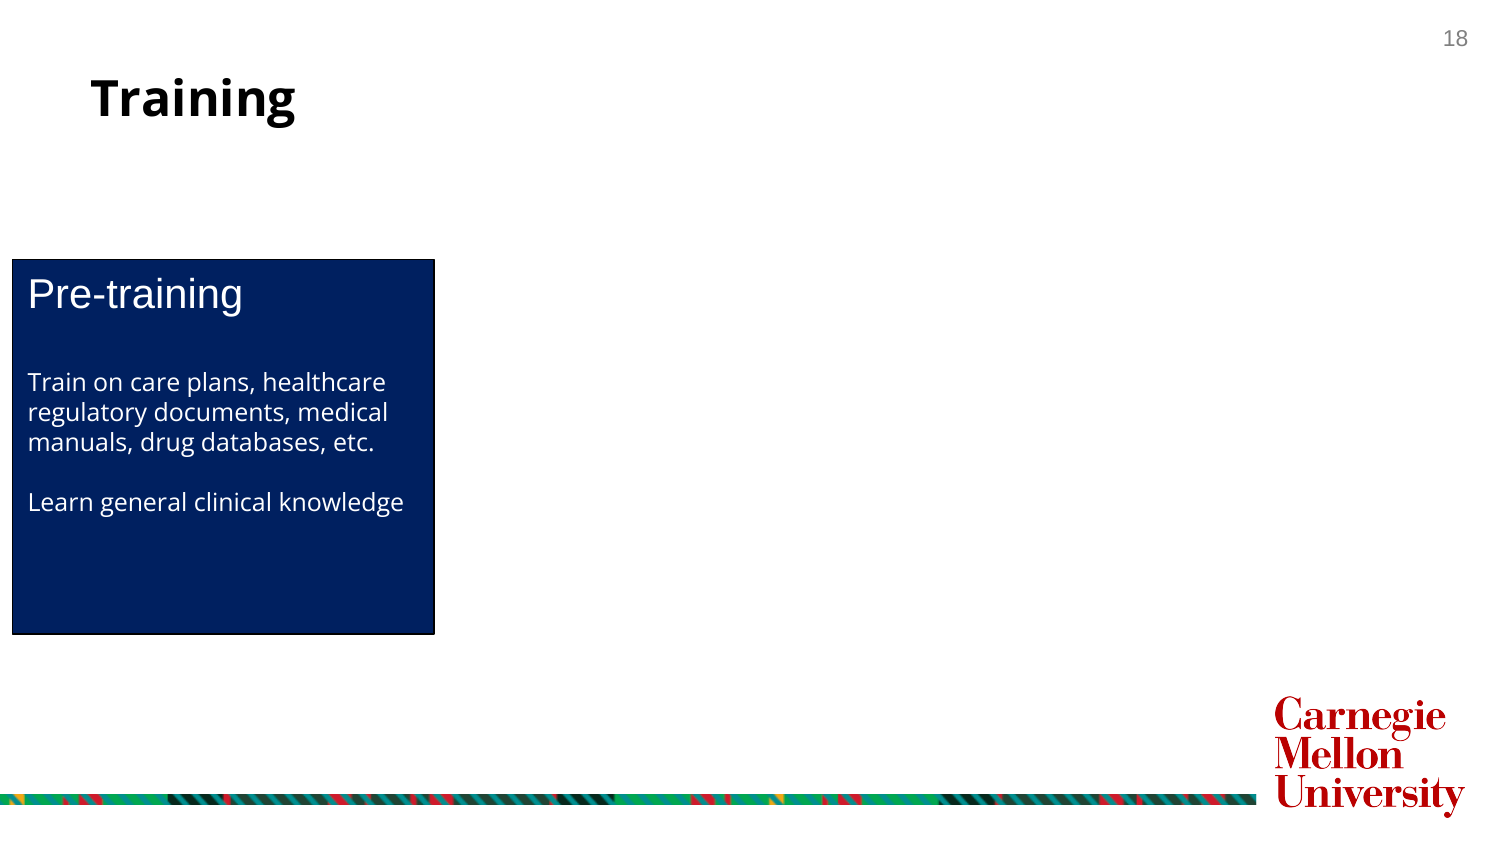

# Training
Pre-training

Train on care plans, healthcare regulatory documents, medical manuals, drug databases, etc.

Learn general clinical knowledge